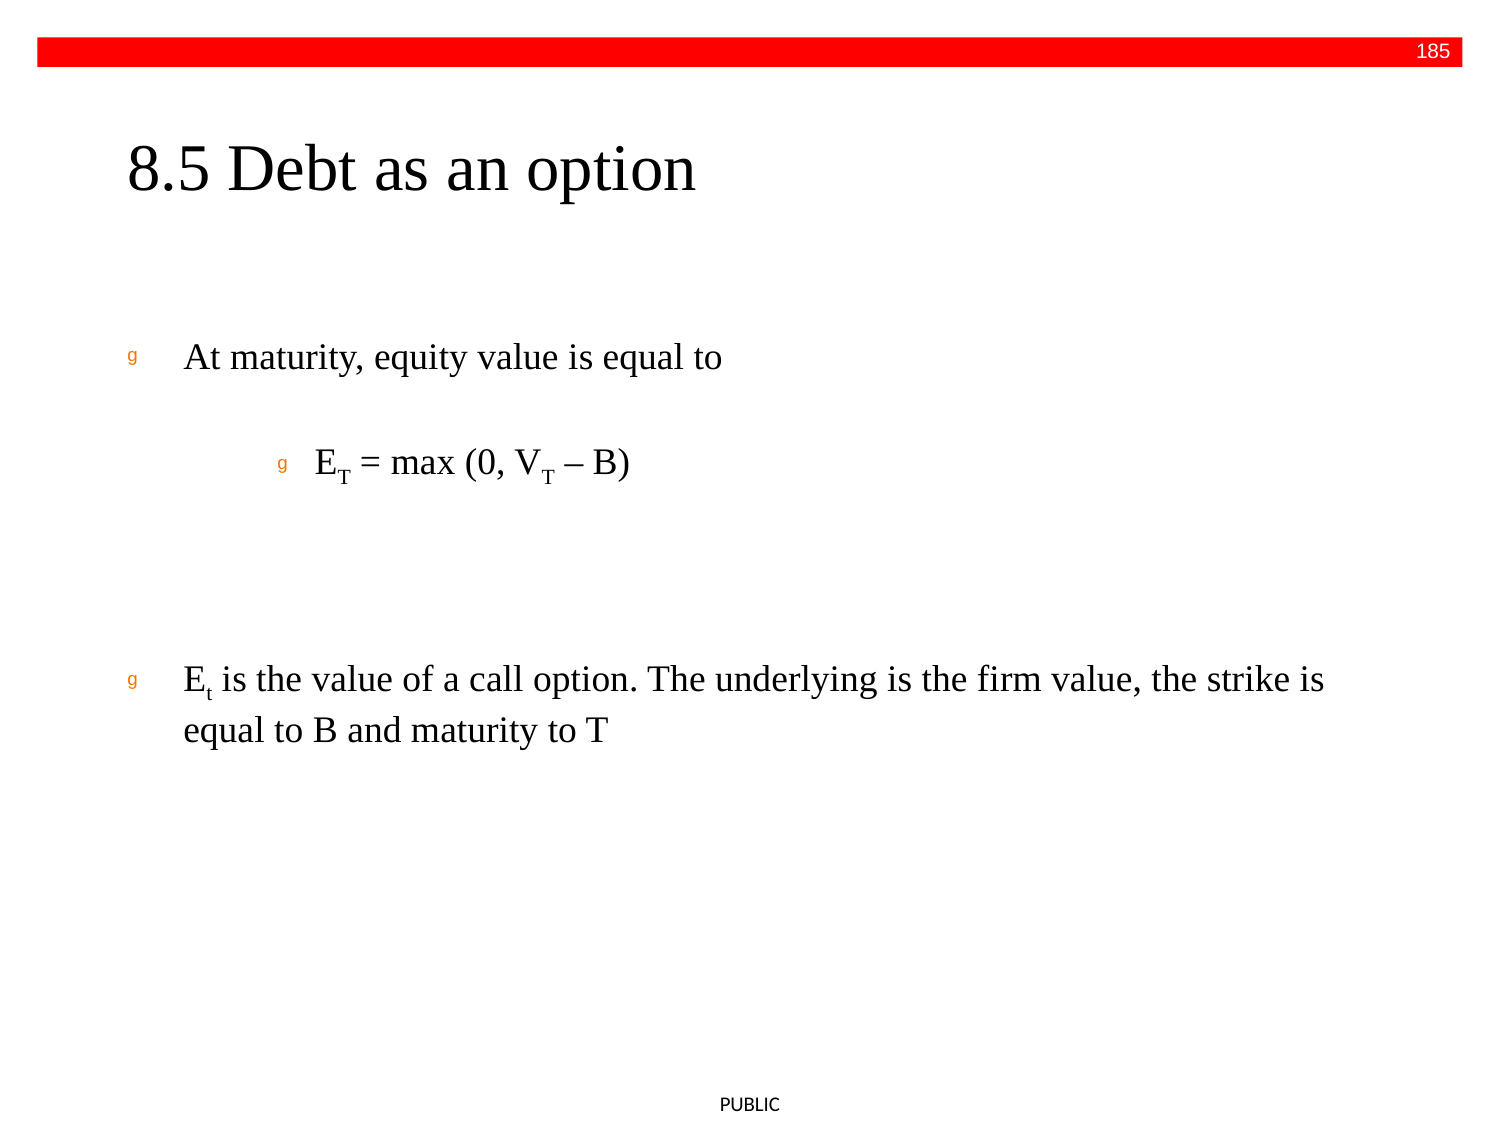

# 8.5 Debt as an option
At maturity, equity value is equal to

ET = max (0, VT – B)

Et is the value of a call option. The underlying is the firm value, the strike is equal to B and maturity to T